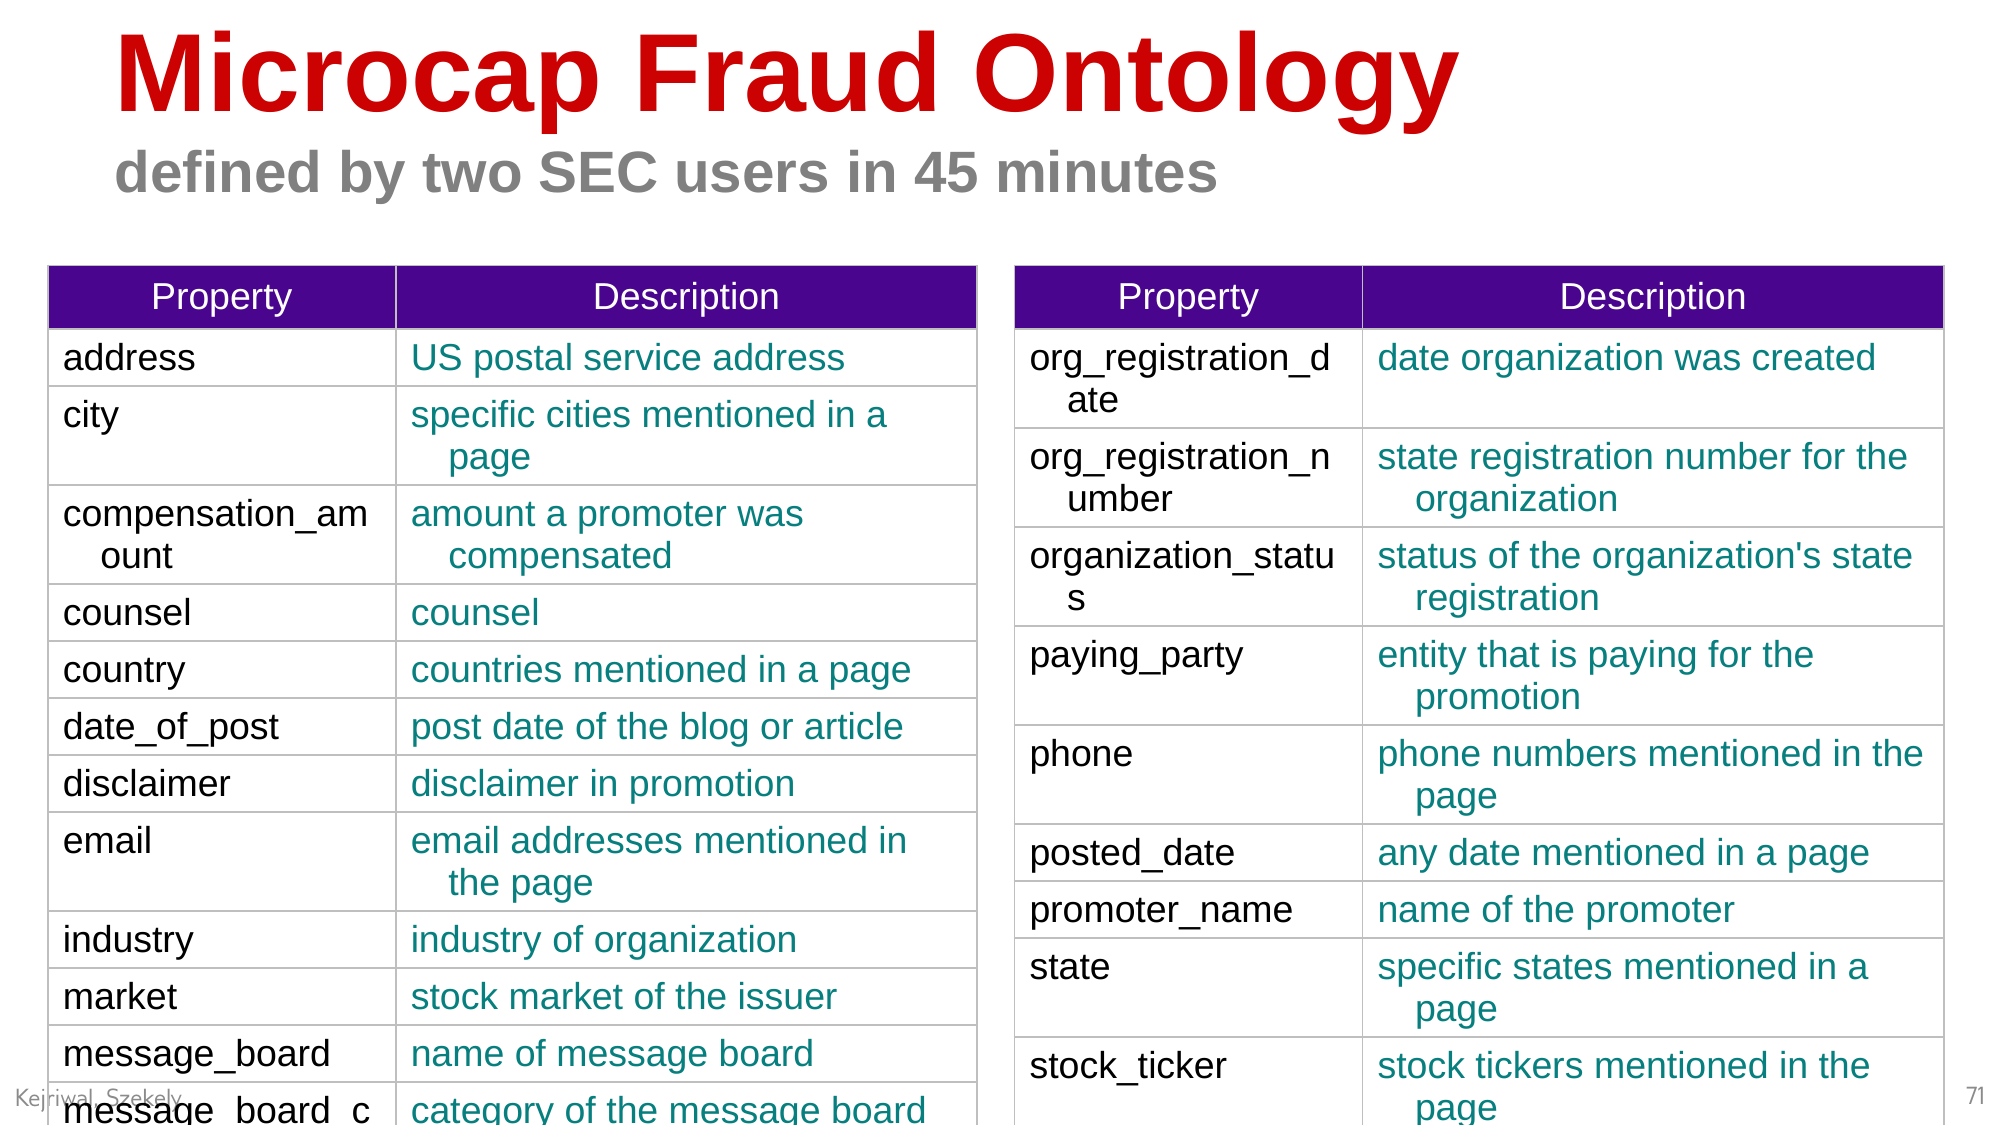

# Microcap Fraud Ontology defined by two SEC users in 45 minutes
| Property | Description |
| --- | --- |
| address | US postal service address |
| city | specific cities mentioned in a page |
| compensation\_amount | amount a promoter was compensated |
| counsel | counsel |
| country | countries mentioned in a page |
| date\_of\_post | post date of the blog or article |
| disclaimer | disclaimer in promotion |
| email | email addresses mentioned in the page |
| industry | industry of organization |
| market | stock market of the issuer |
| message\_board | name of message board |
| message\_board\_category | category of the message board |
| organization\_name | name of the organization |
| Property | Description |
| --- | --- |
| org\_registration\_date | date organization was created |
| org\_registration\_number | state registration number for the organization |
| organization\_status | status of the organization's state registration |
| paying\_party | entity that is paying for the promotion |
| phone | phone numbers mentioned in the page |
| posted\_date | any date mentioned in a page |
| promoter\_name | name of the promoter |
| state | specific states mentioned in a page |
| stock\_ticker | stock tickers mentioned in the page |
| twitter\_tag | tags in a tweet |
| user\_registration\_date | date the user registered for the site |
| username | user name in a website |
| website | website where page was published |
71
Kejriwal, Szekely